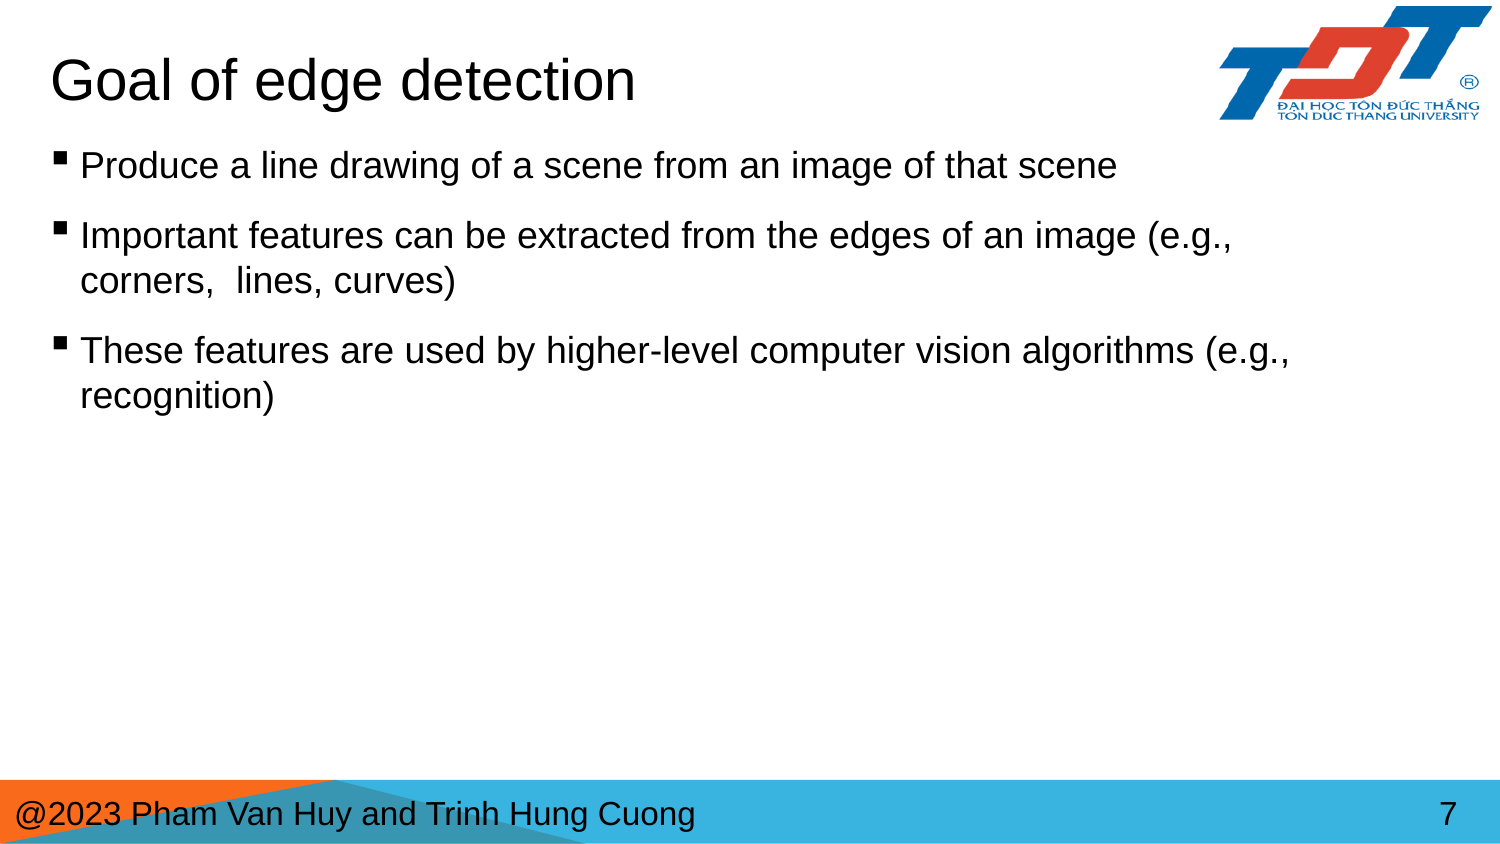

# Goal of edge detection
Produce a line drawing of a scene from an image of that scene
Important features can be extracted from the edges of an image (e.g., corners,  lines, curves)
These features are used by higher-level computer vision algorithms (e.g., recognition)